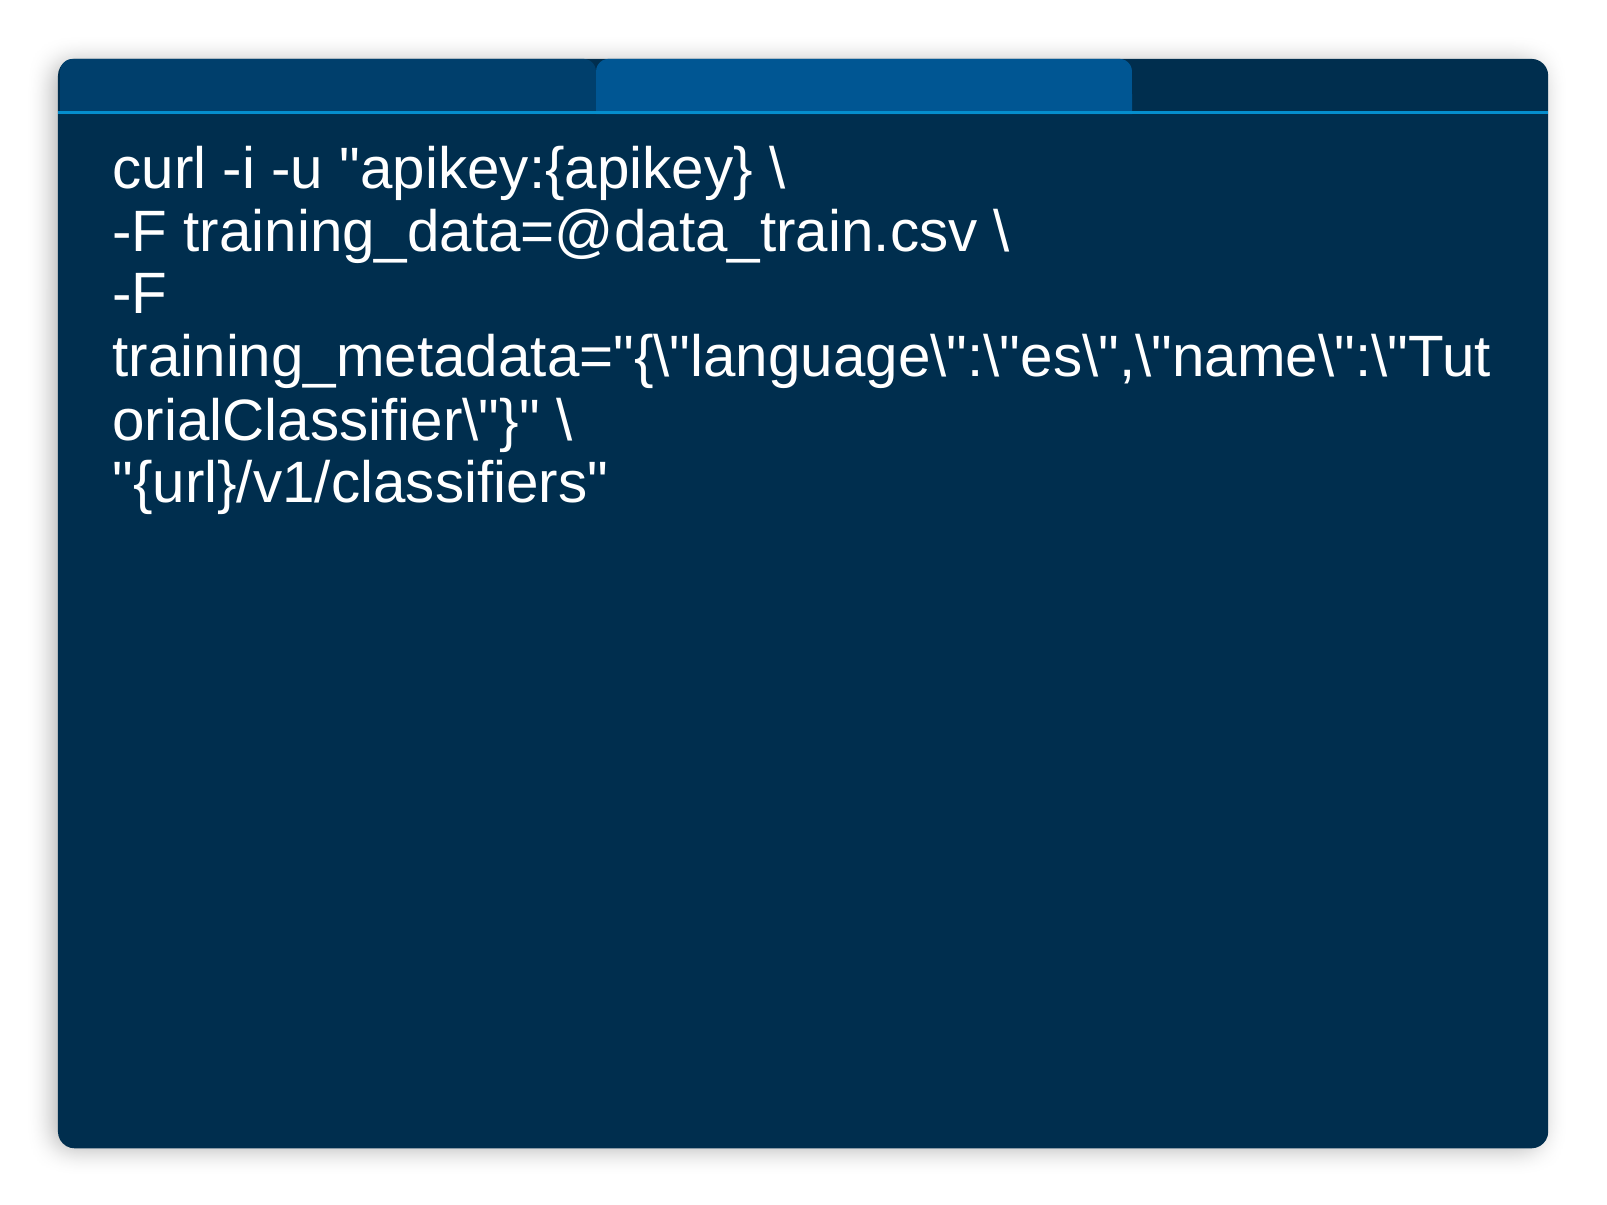

# curl -i -u "apikey:{apikey} \
-F training_data=@data_train.csv \
-F training_metadata="{\"language\":\"es\",\"name\":\"TutorialClassifier\"}" \
"{url}/v1/classifiers"